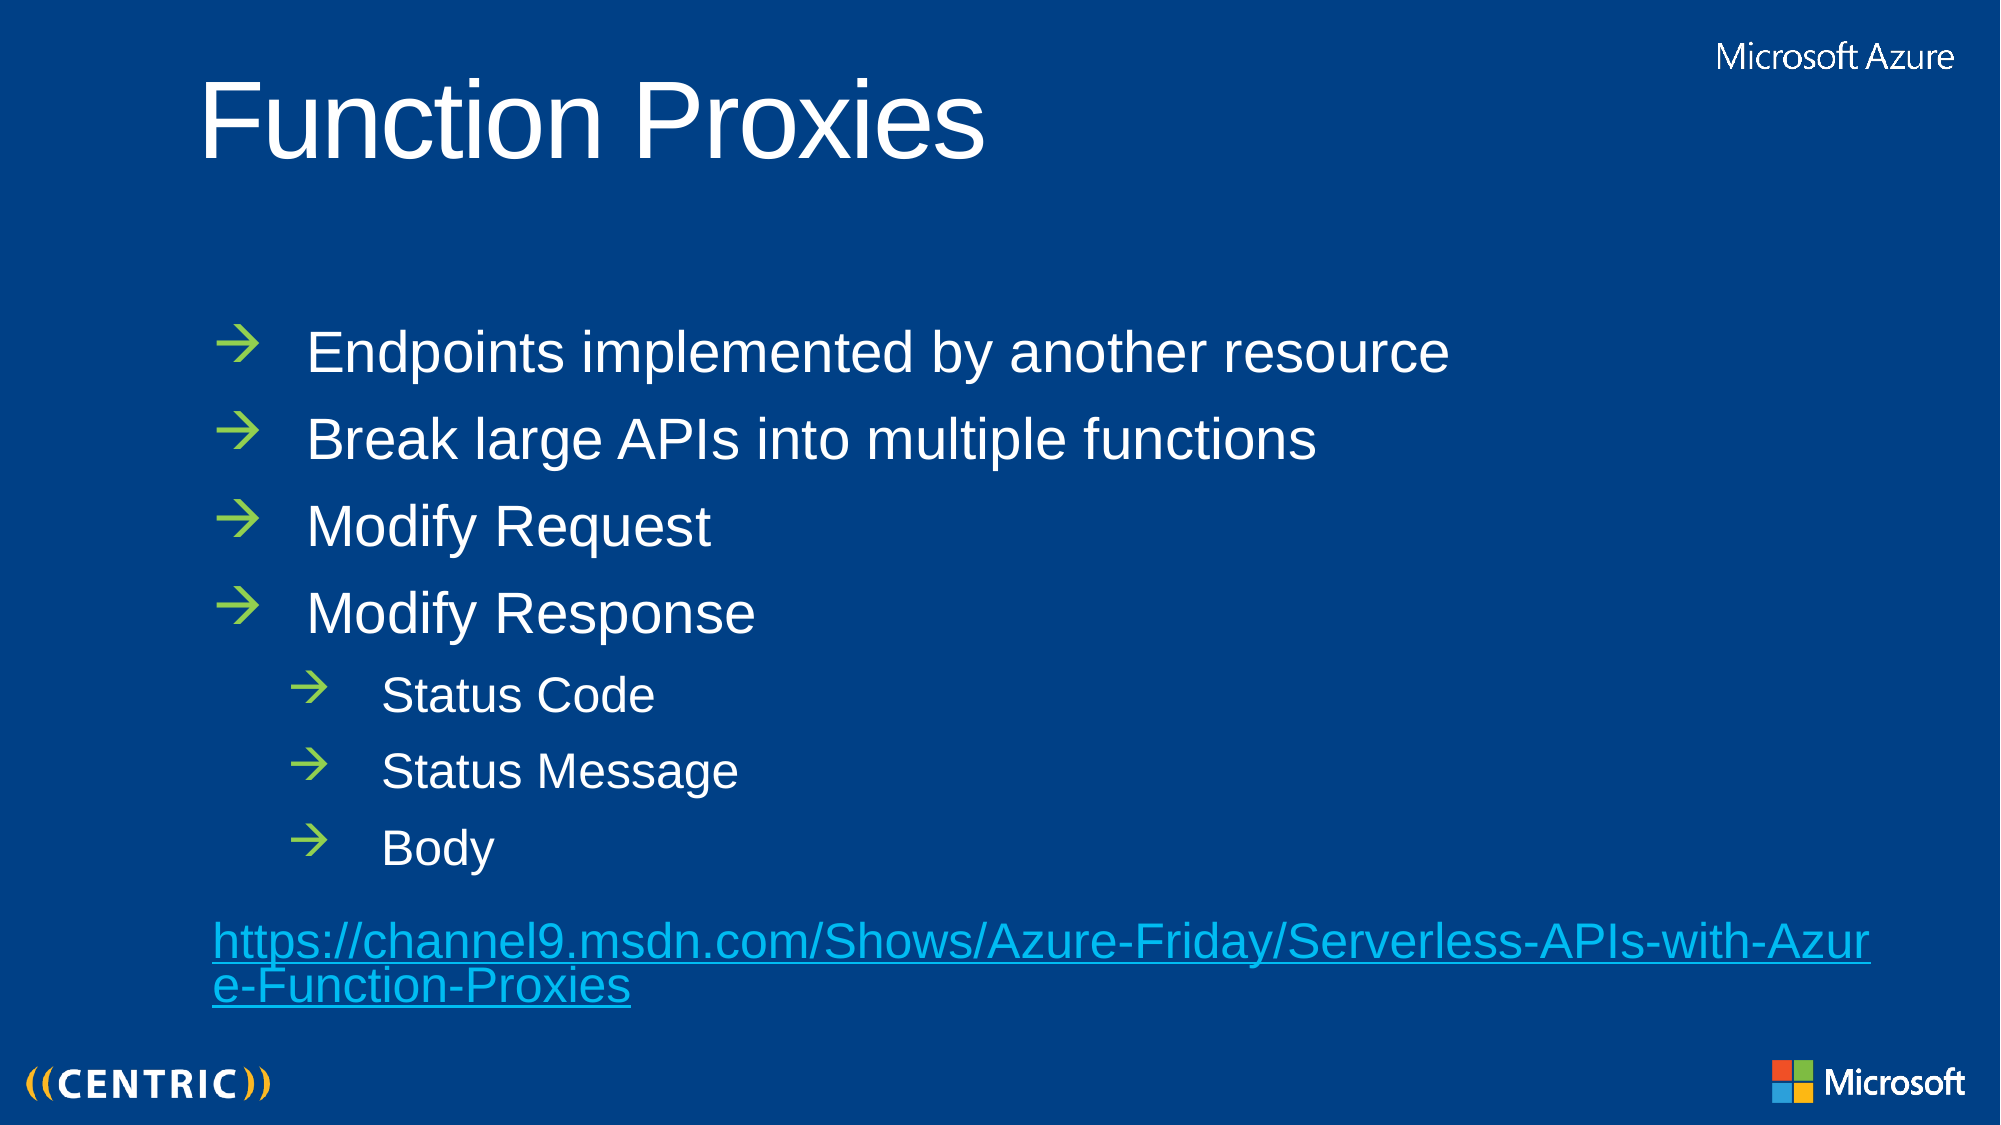

Function Proxies
Endpoints implemented by another resource
Break large APIs into multiple functions
Modify Request
Modify Response
Status Code
Status Message
Body
https://channel9.msdn.com/Shows/Azure-Friday/Serverless-APIs-with-Azure-Function-Proxies